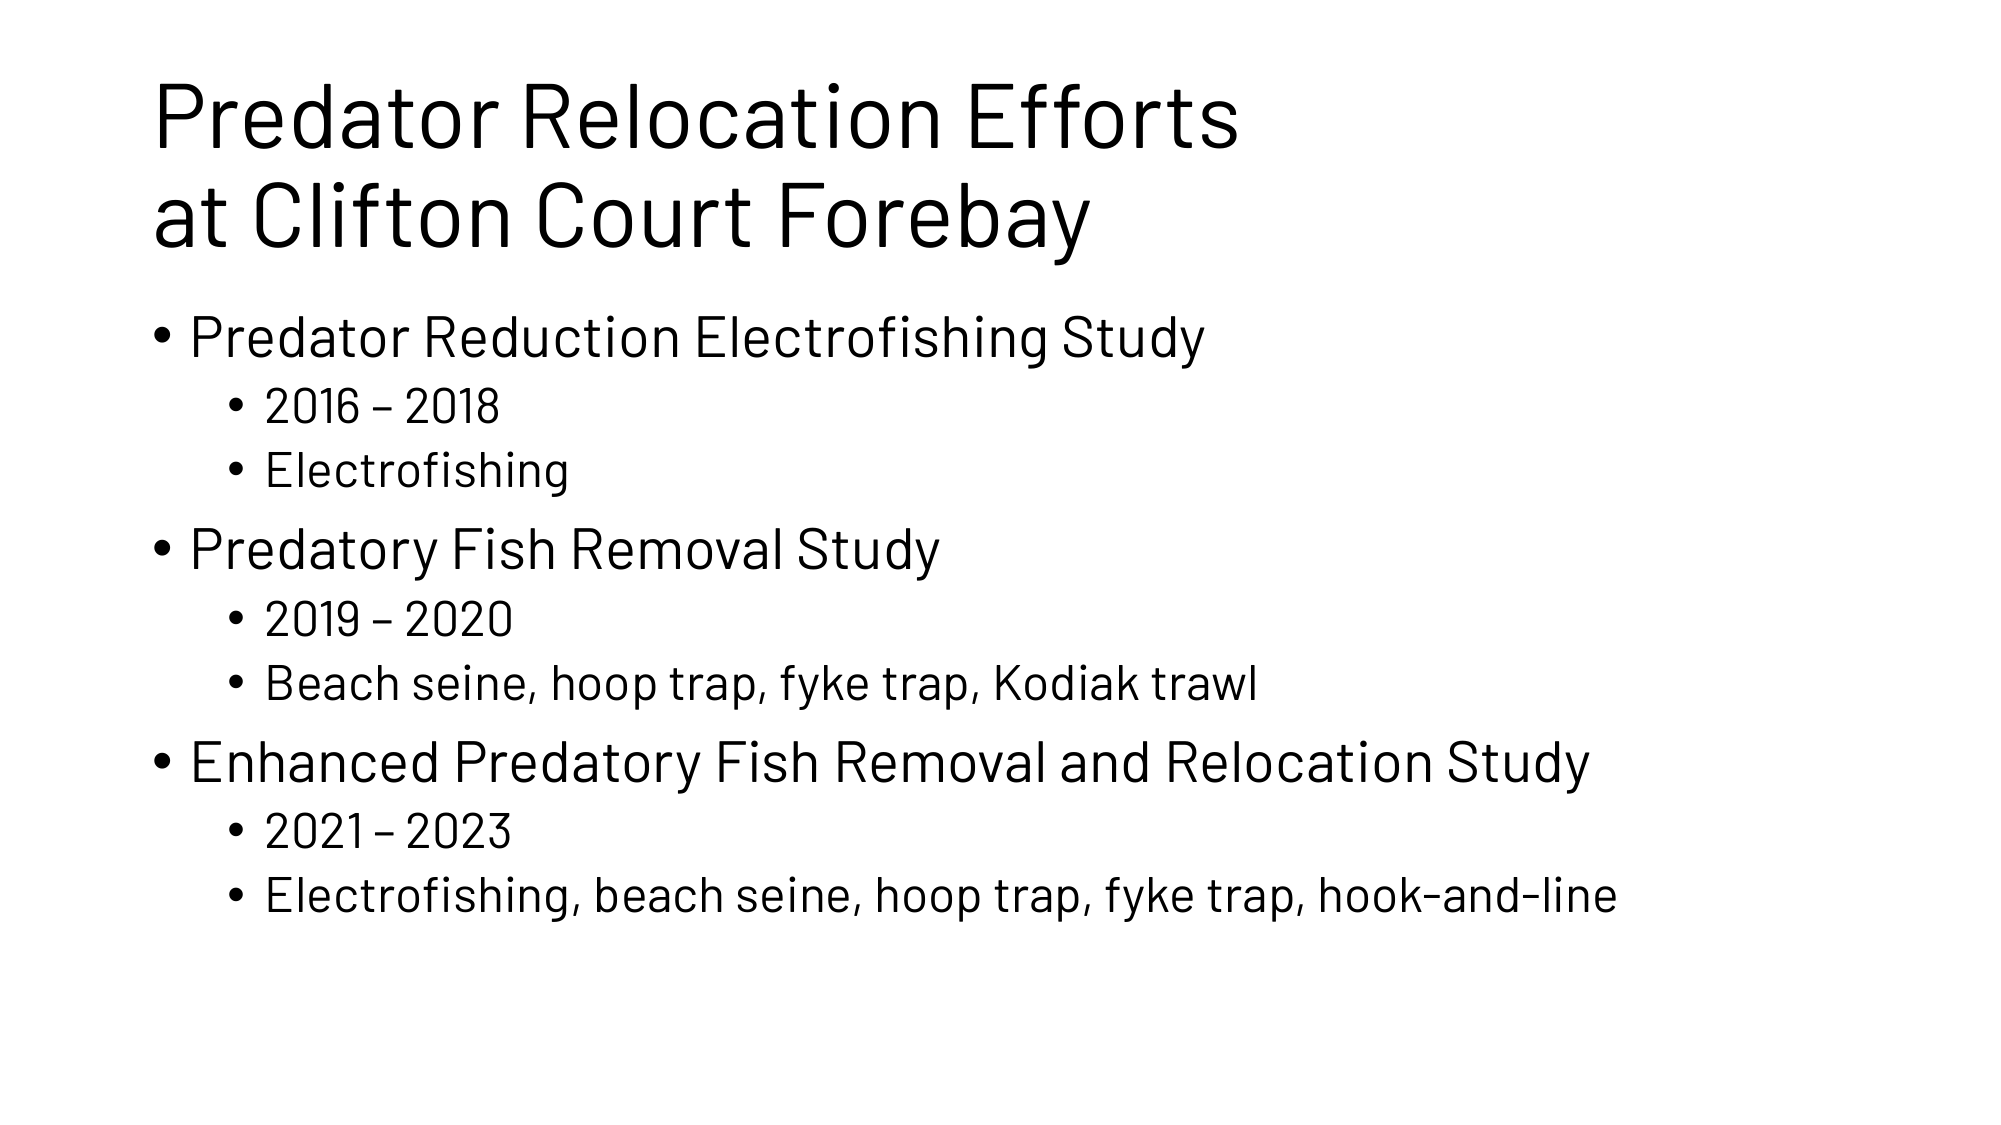

# Predator Relocation Efforts at Clifton Court Forebay
Predator Reduction Electrofishing Study
2016 – 2018
Electrofishing
Predatory Fish Removal Study
2019 – 2020
Beach seine, hoop trap, fyke trap, Kodiak trawl
Enhanced Predatory Fish Removal and Relocation Study
2021 – 2023
Electrofishing, beach seine, hoop trap, fyke trap, hook-and-line